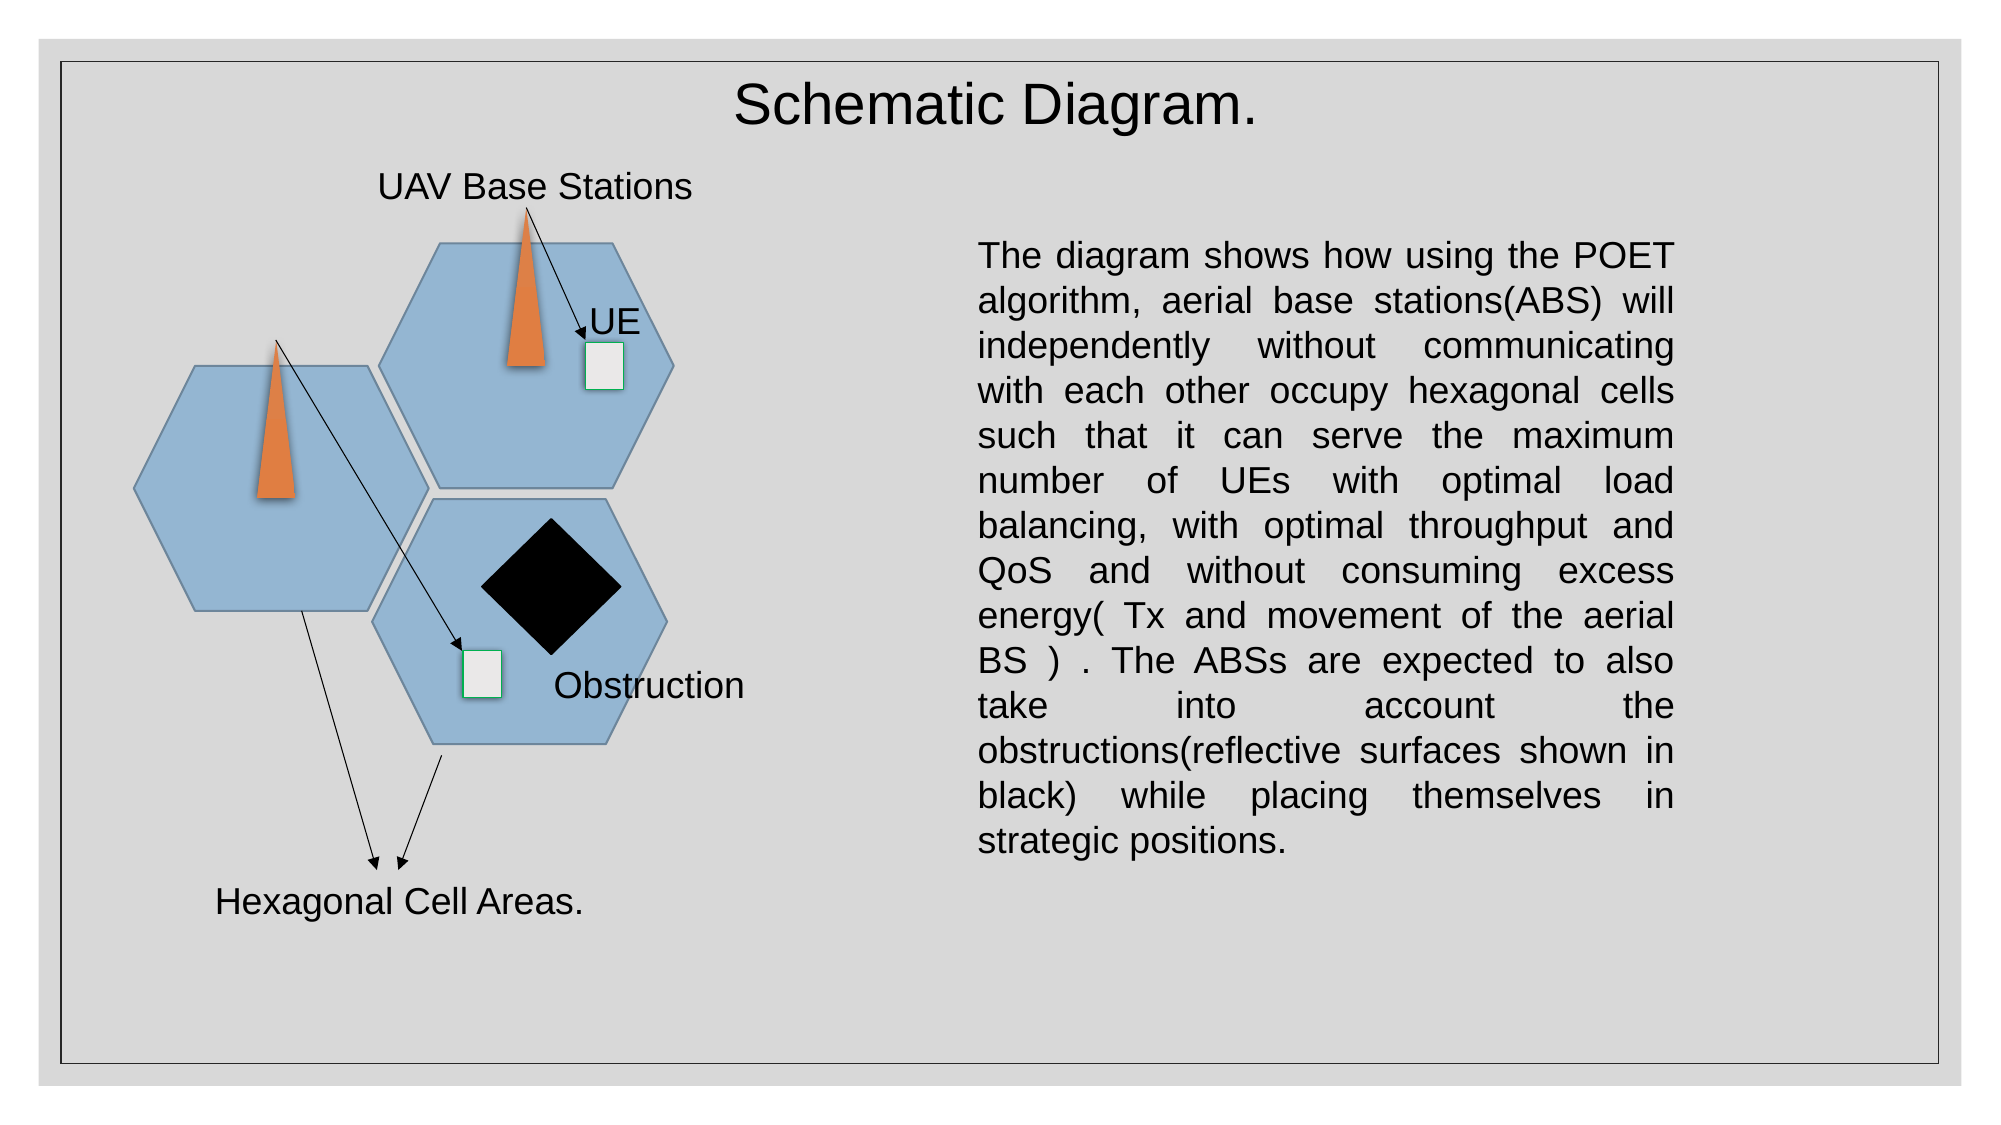

Schematic Diagram.

UAV Base Stations

The diagram shows how using the POET algorithm, aerial base stations(ABS) will independently without communicating with each other occupy hexagonal cells such that it can serve the maximum number of UEs with optimal load balancing, with optimal throughput and QoS and without consuming excess energy( Tx and movement of the aerial BS ) . The ABSs are expected to also take into account the obstructions(reflective surfaces shown in black) while placing themselves in strategic positions.
UE
Obstruction
Hexagonal Cell Areas.